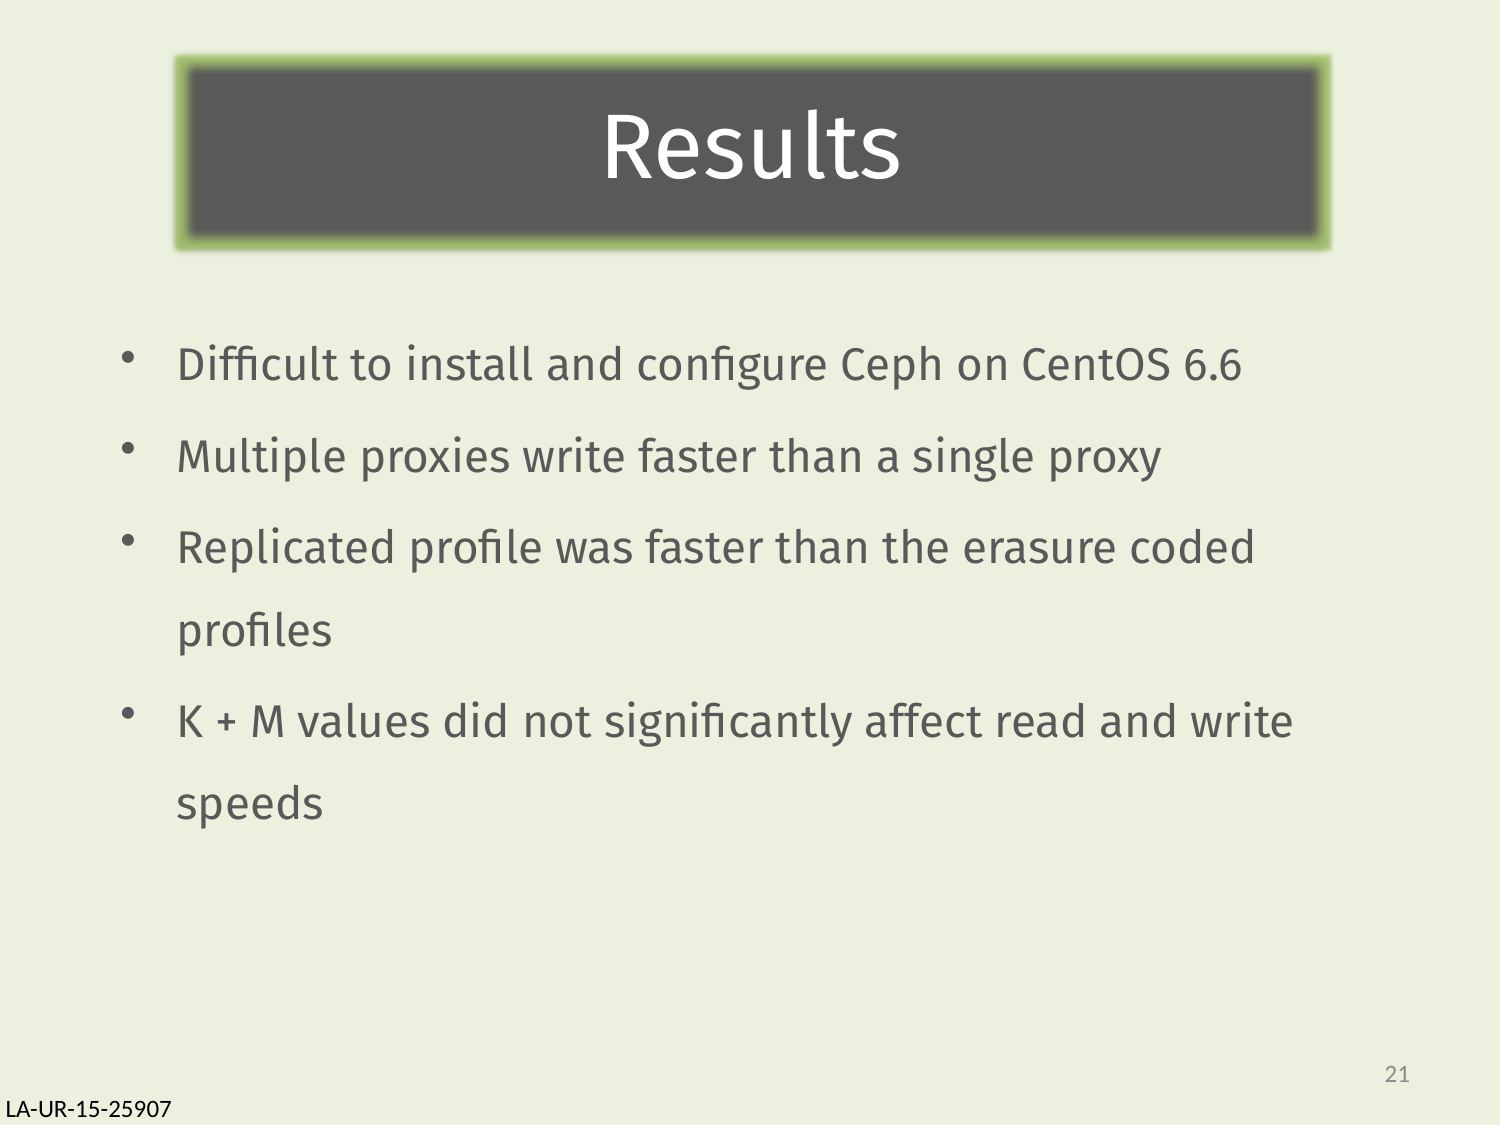

Results

Difficult to install and configure Ceph on CentOS 6.6
Multiple proxies write faster than a single proxy
Replicated profile was faster than the erasure coded profiles
K + M values did not significantly affect read and write speeds
21
LA-UR-15-25907